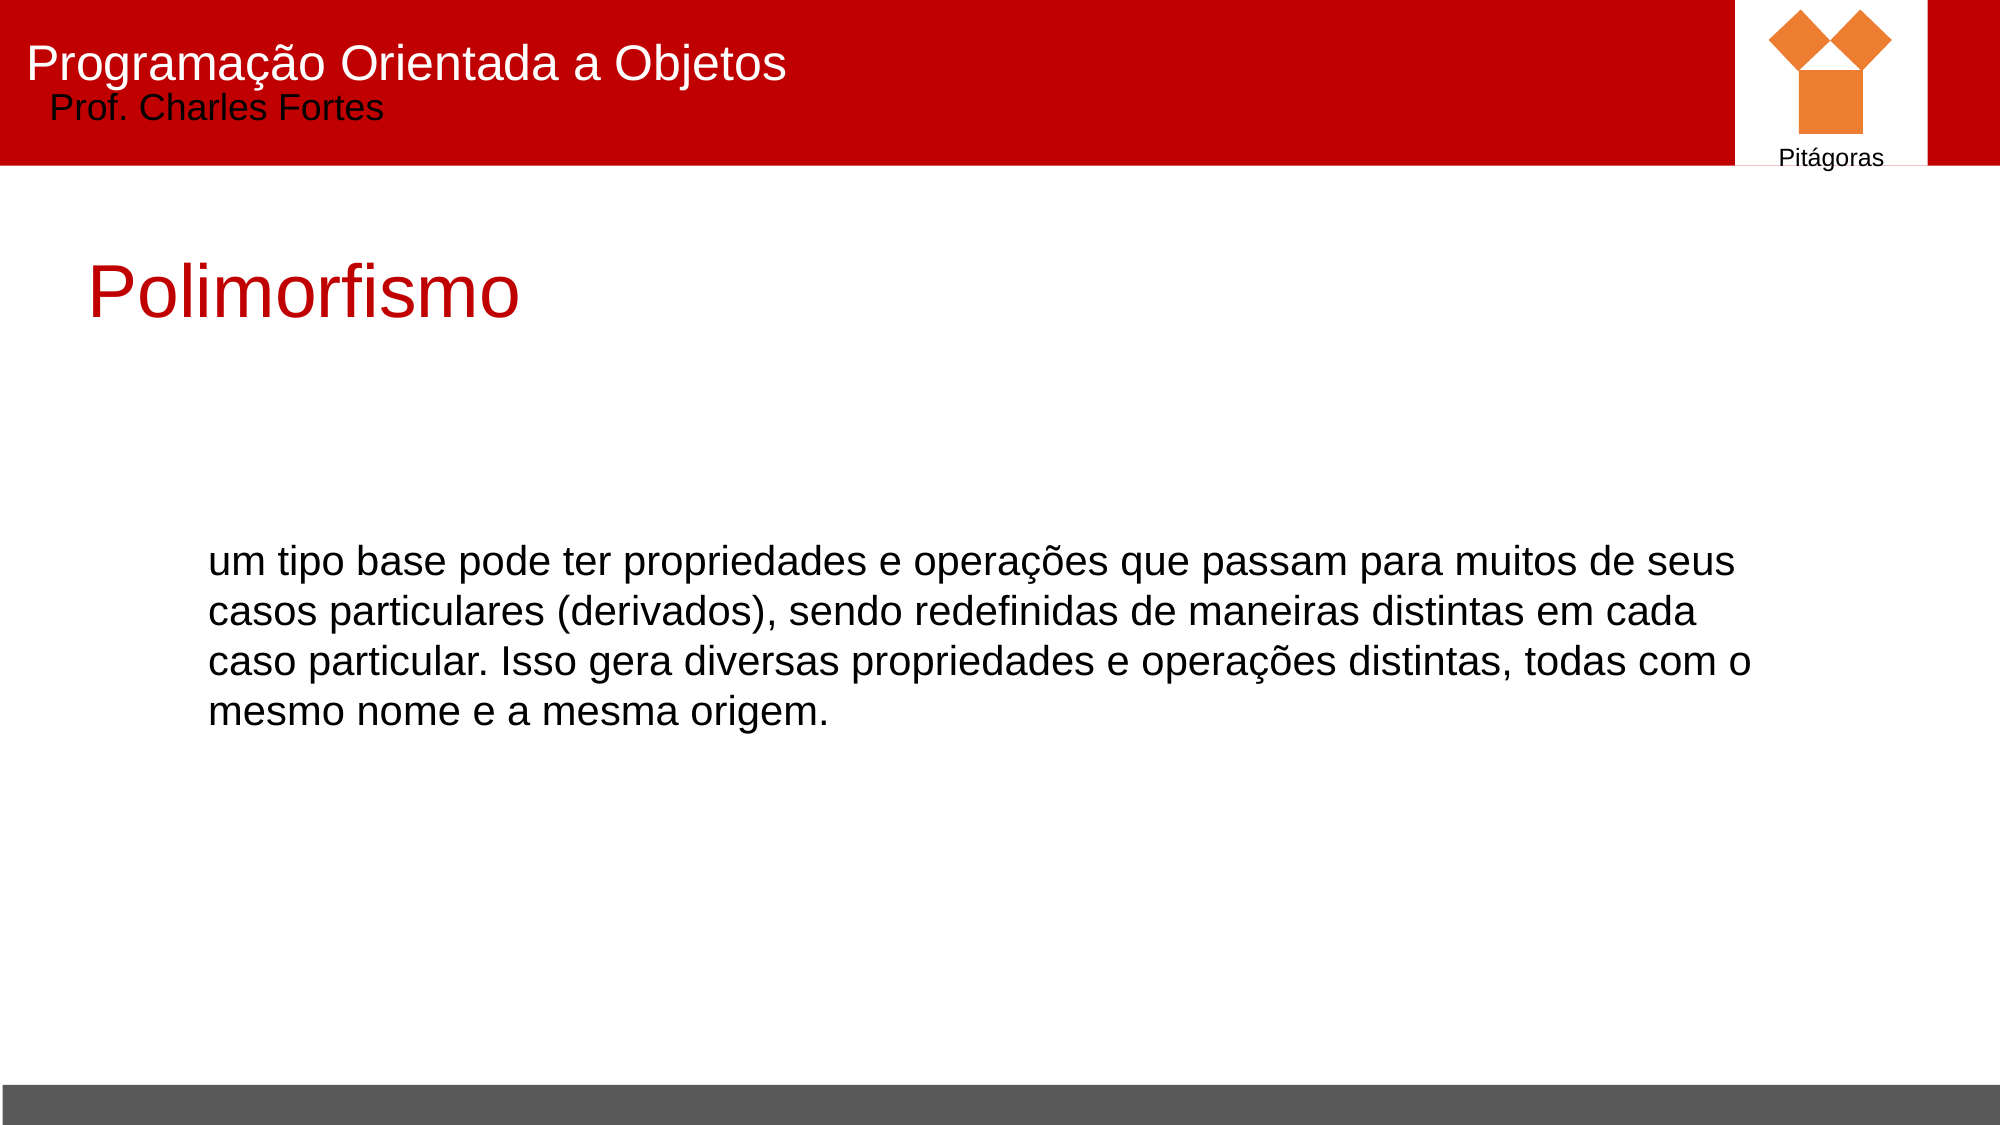

Pitágoras
Programação Orientada a Objetos
Prof. Charles Fortes
Polimorfismo
um tipo base pode ter propriedades e operações que passam para muitos de seus casos particulares (derivados), sendo redefinidas de maneiras distintas em cada caso particular. Isso gera diversas propriedades e operações distintas, todas com o mesmo nome e a mesma origem.